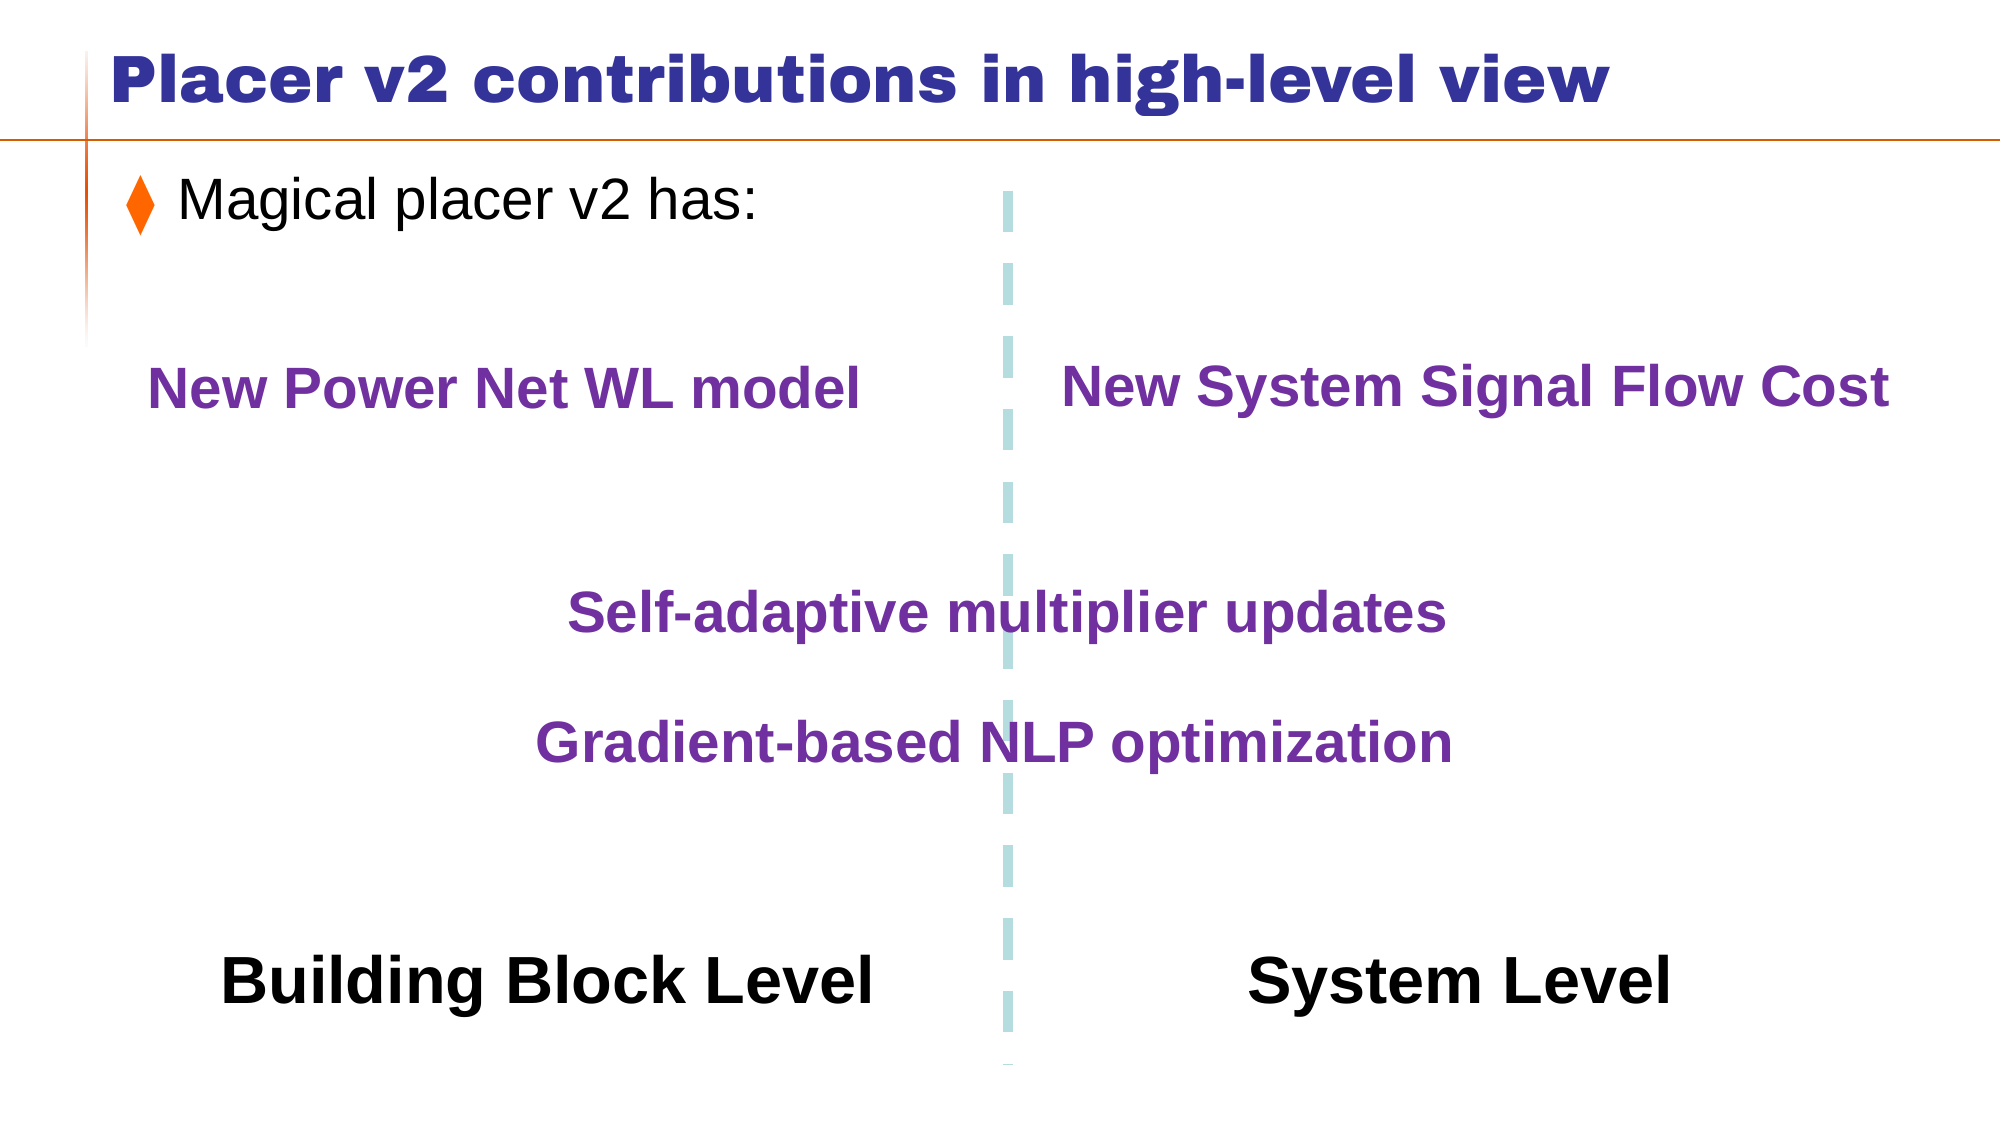

# Placer v2 contributions in high-level view
Magical placer v2 has:
New System Signal Flow Cost
New Power Net WL model
Self-adaptive multiplier updates
Gradient-based NLP optimization
Building Block Level
System Level